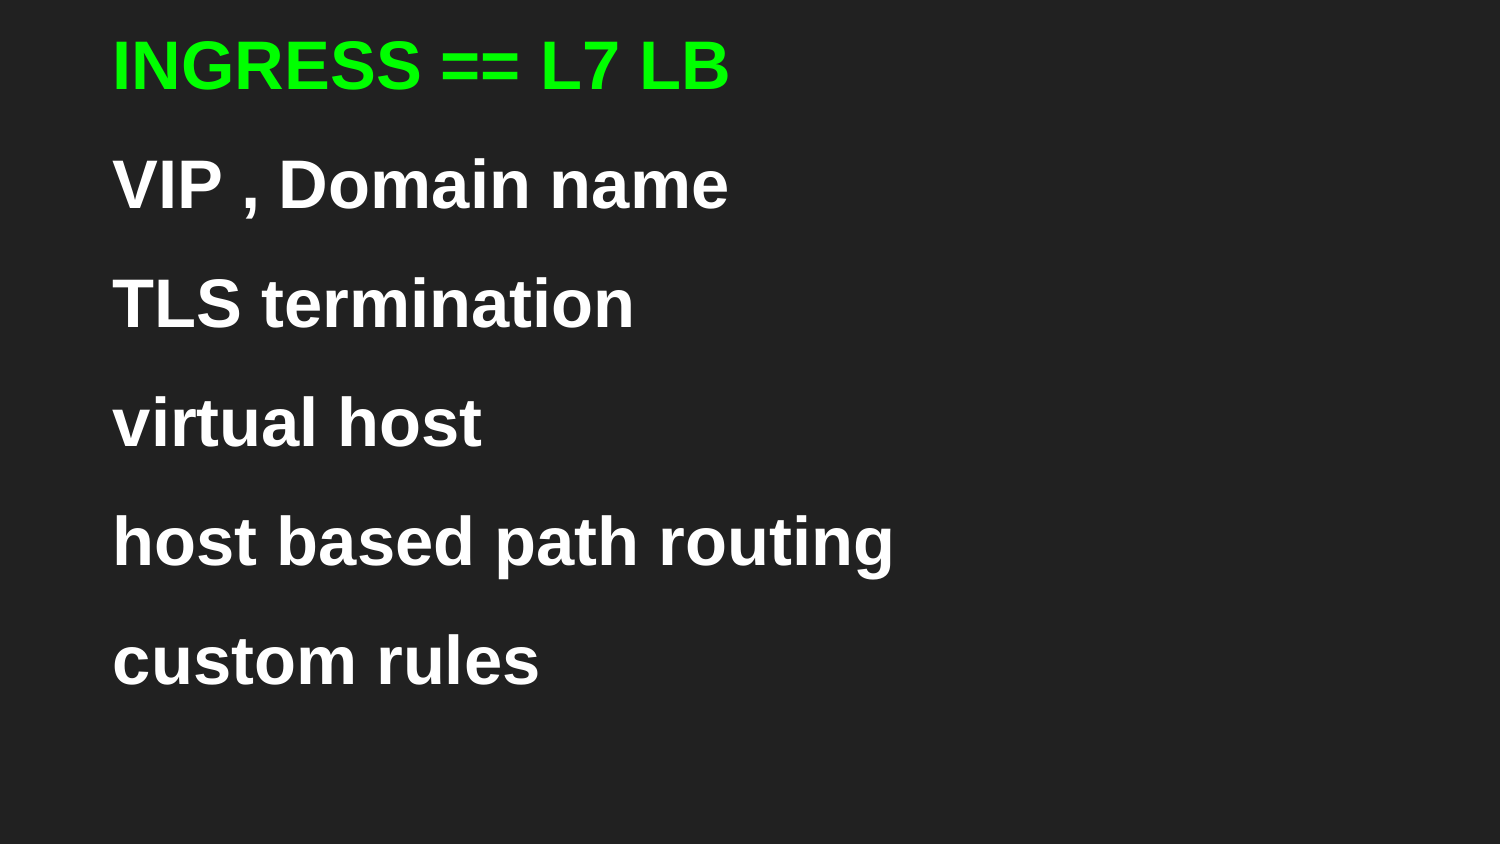

# So Why Ingress??

INGRESS == L7 LB
VIP , Domain name
TLS termination
virtual host
host based path routing
custom rules